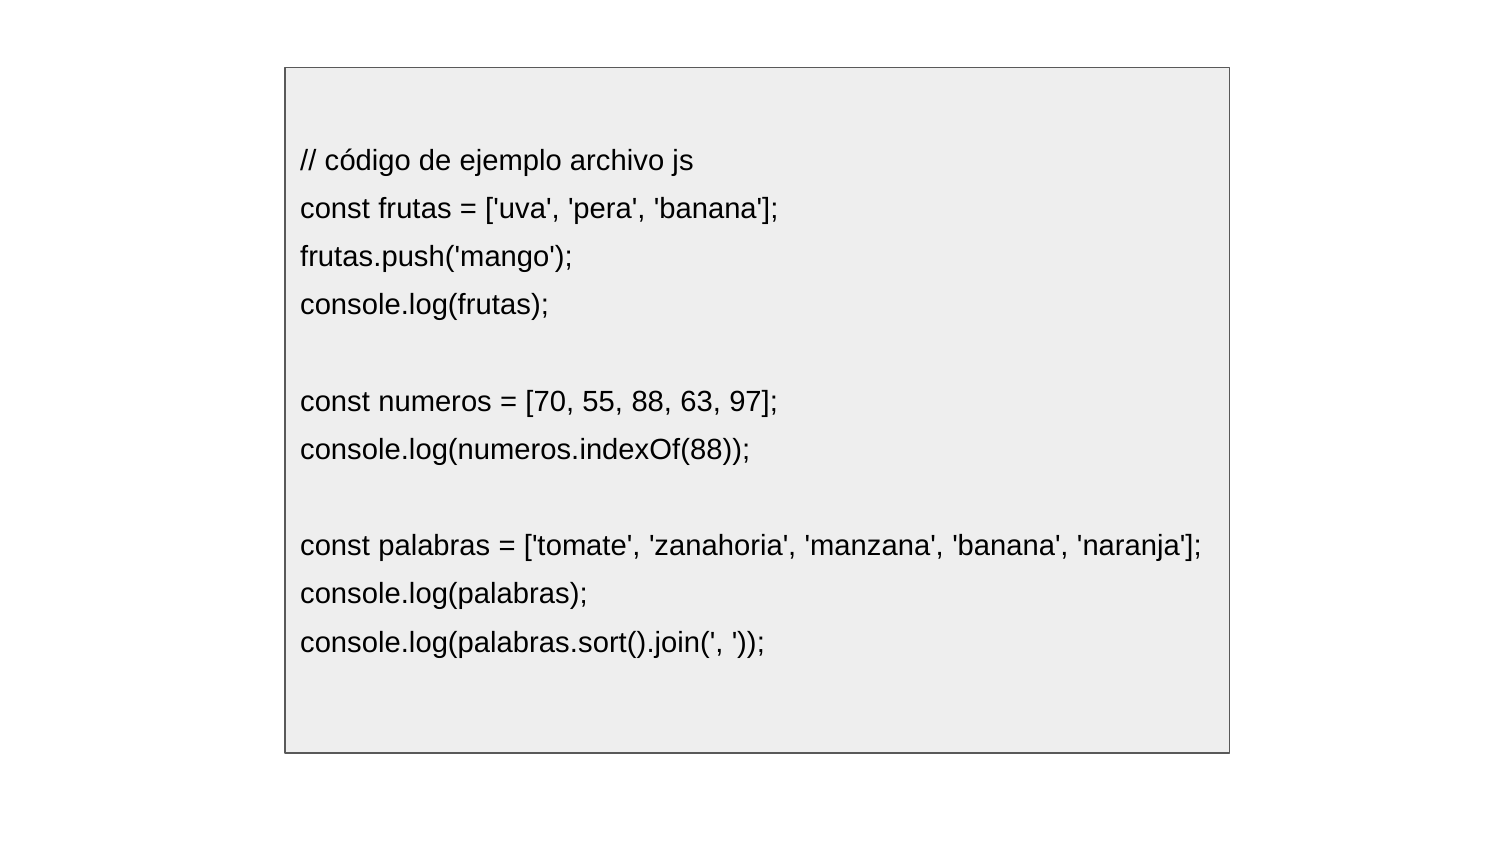

// código de ejemplo archivo js
const frutas = ['uva', 'pera', 'banana'];
frutas.push('mango');
console.log(frutas);

const numeros = [70, 55, 88, 63, 97];
console.log(numeros.indexOf(88));

const palabras = ['tomate', 'zanahoria', 'manzana', 'banana', 'naranja'];
console.log(palabras);
console.log(palabras.sort().join(', '));